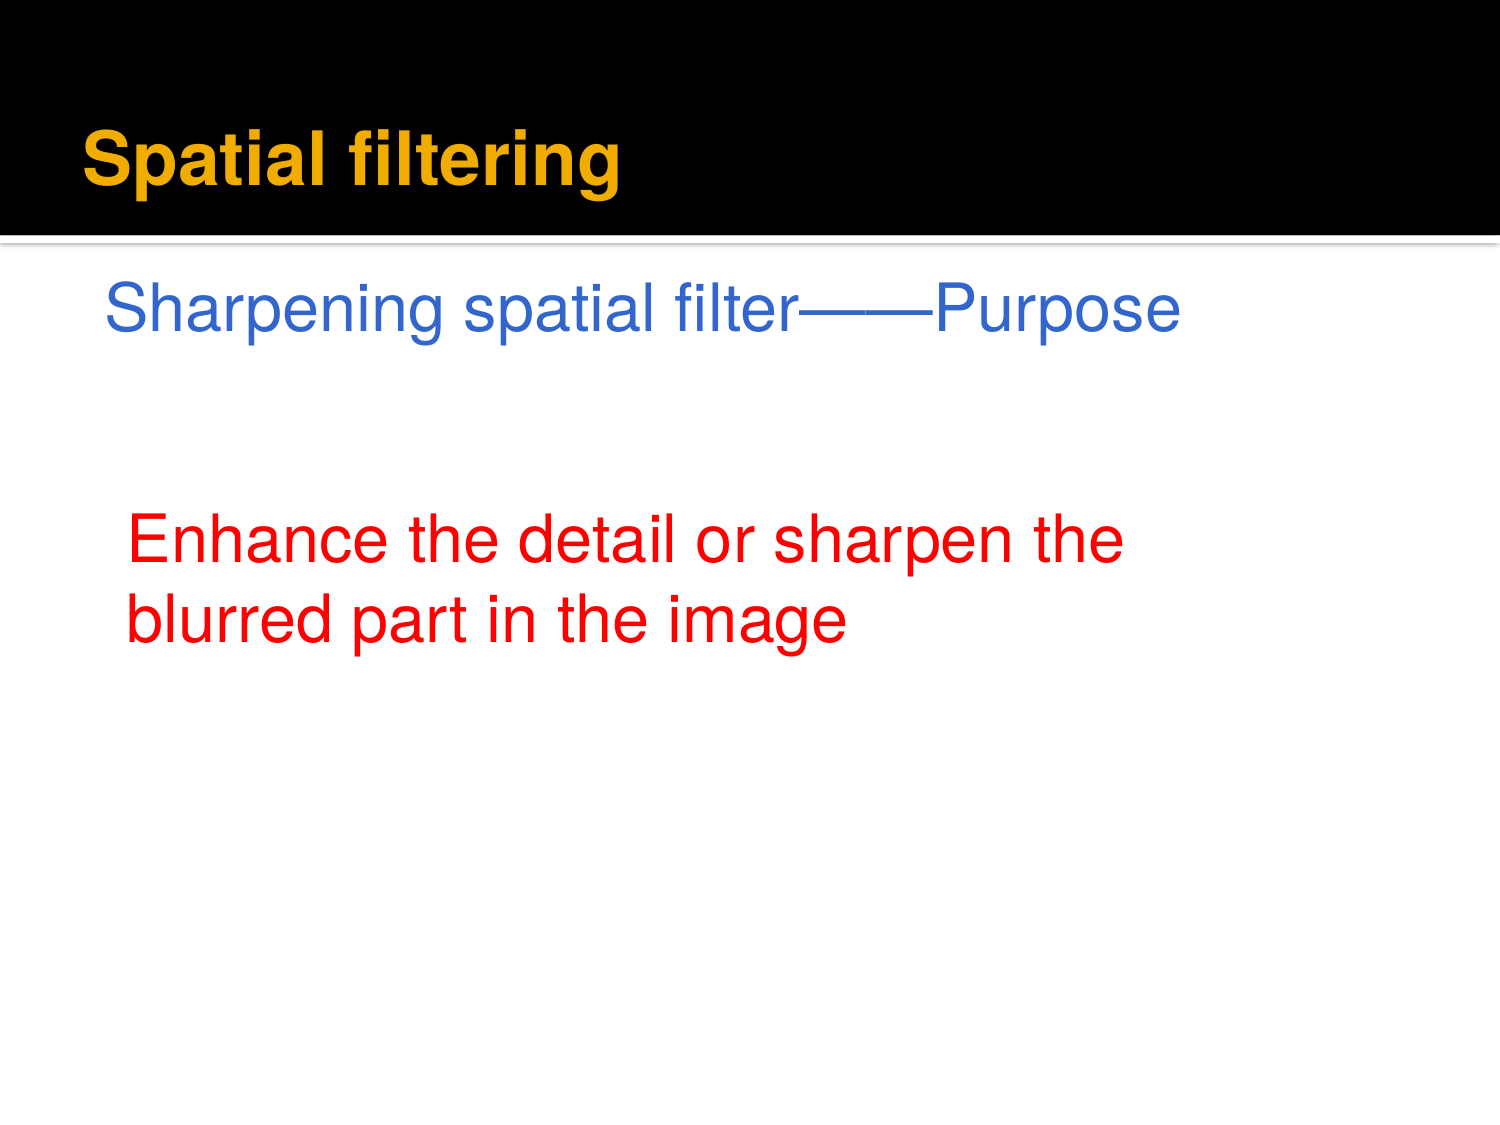

# Spatial filtering
Sharpening spatial filter——Purpose
Enhance the detail or sharpen the blurred part in the image